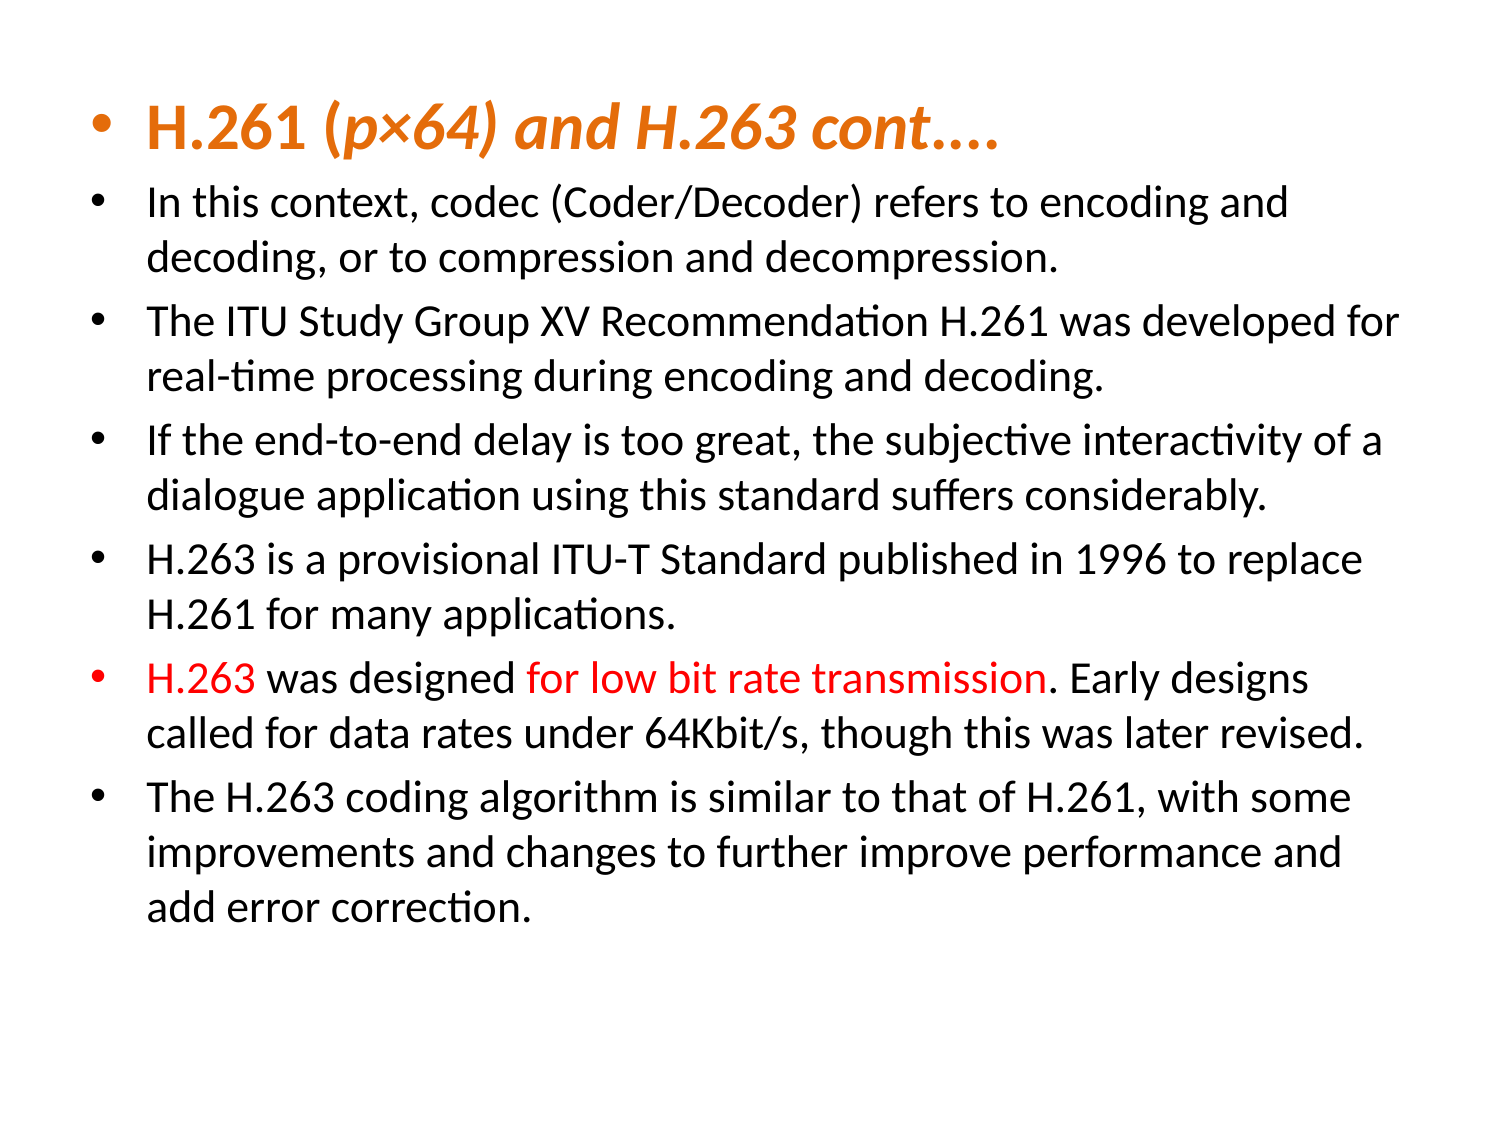

H.261 (p×64) and H.263 cont....
In this context, codec (Coder/Decoder) refers to encoding and decoding, or to compression and decompression.
The ITU Study Group XV Recommendation H.261 was developed for real-time processing during encoding and decoding.
If the end-to-end delay is too great, the subjective interactivity of a dialogue application using this standard suffers considerably.
H.263 is a provisional ITU-T Standard published in 1996 to replace H.261 for many applications.
H.263 was designed for low bit rate transmission. Early designs called for data rates under 64Kbit/s, though this was later revised.
The H.263 coding algorithm is similar to that of H.261, with some improvements and changes to further improve performance and add error correction.